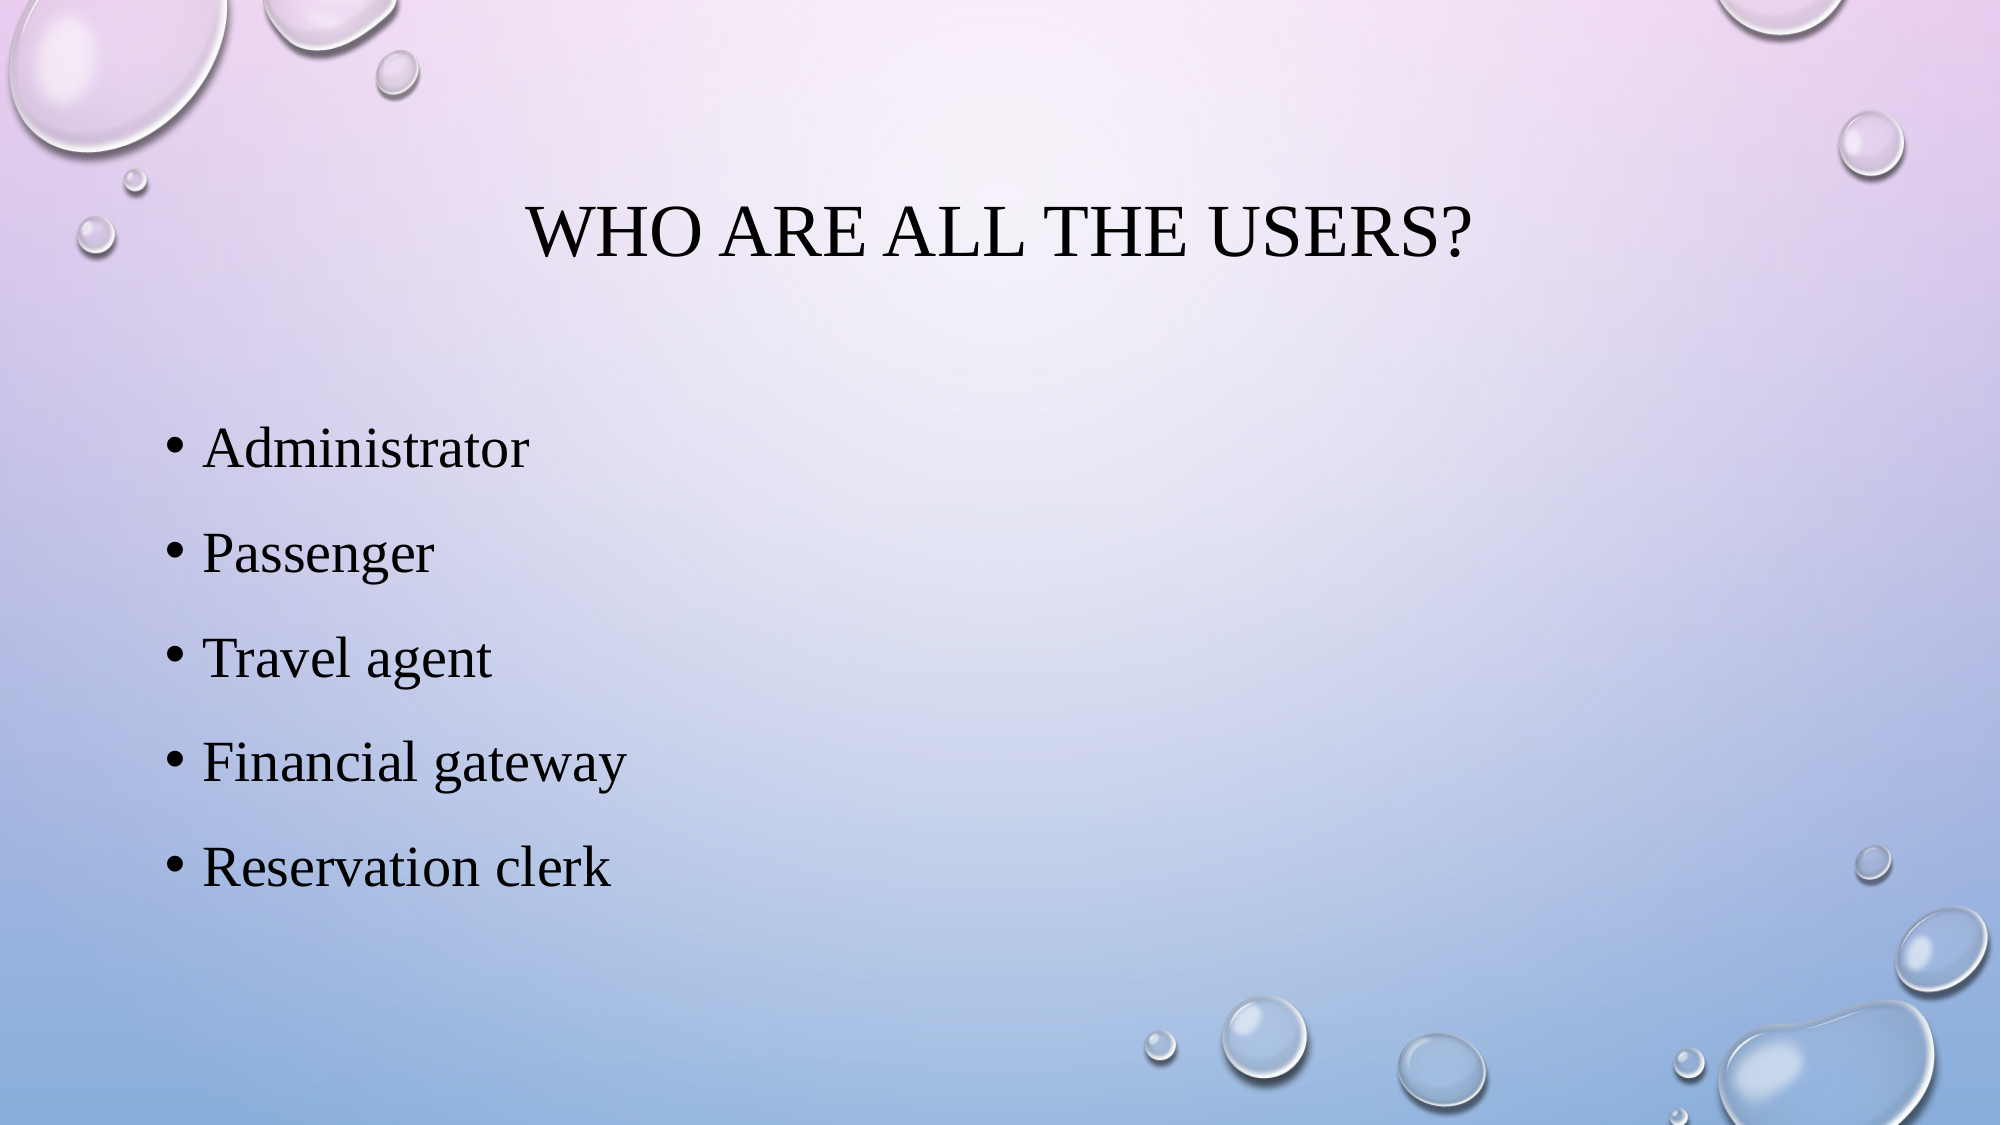

# Who are all the users?
Administrator
Passenger
Travel agent
Financial gateway
Reservation clerk